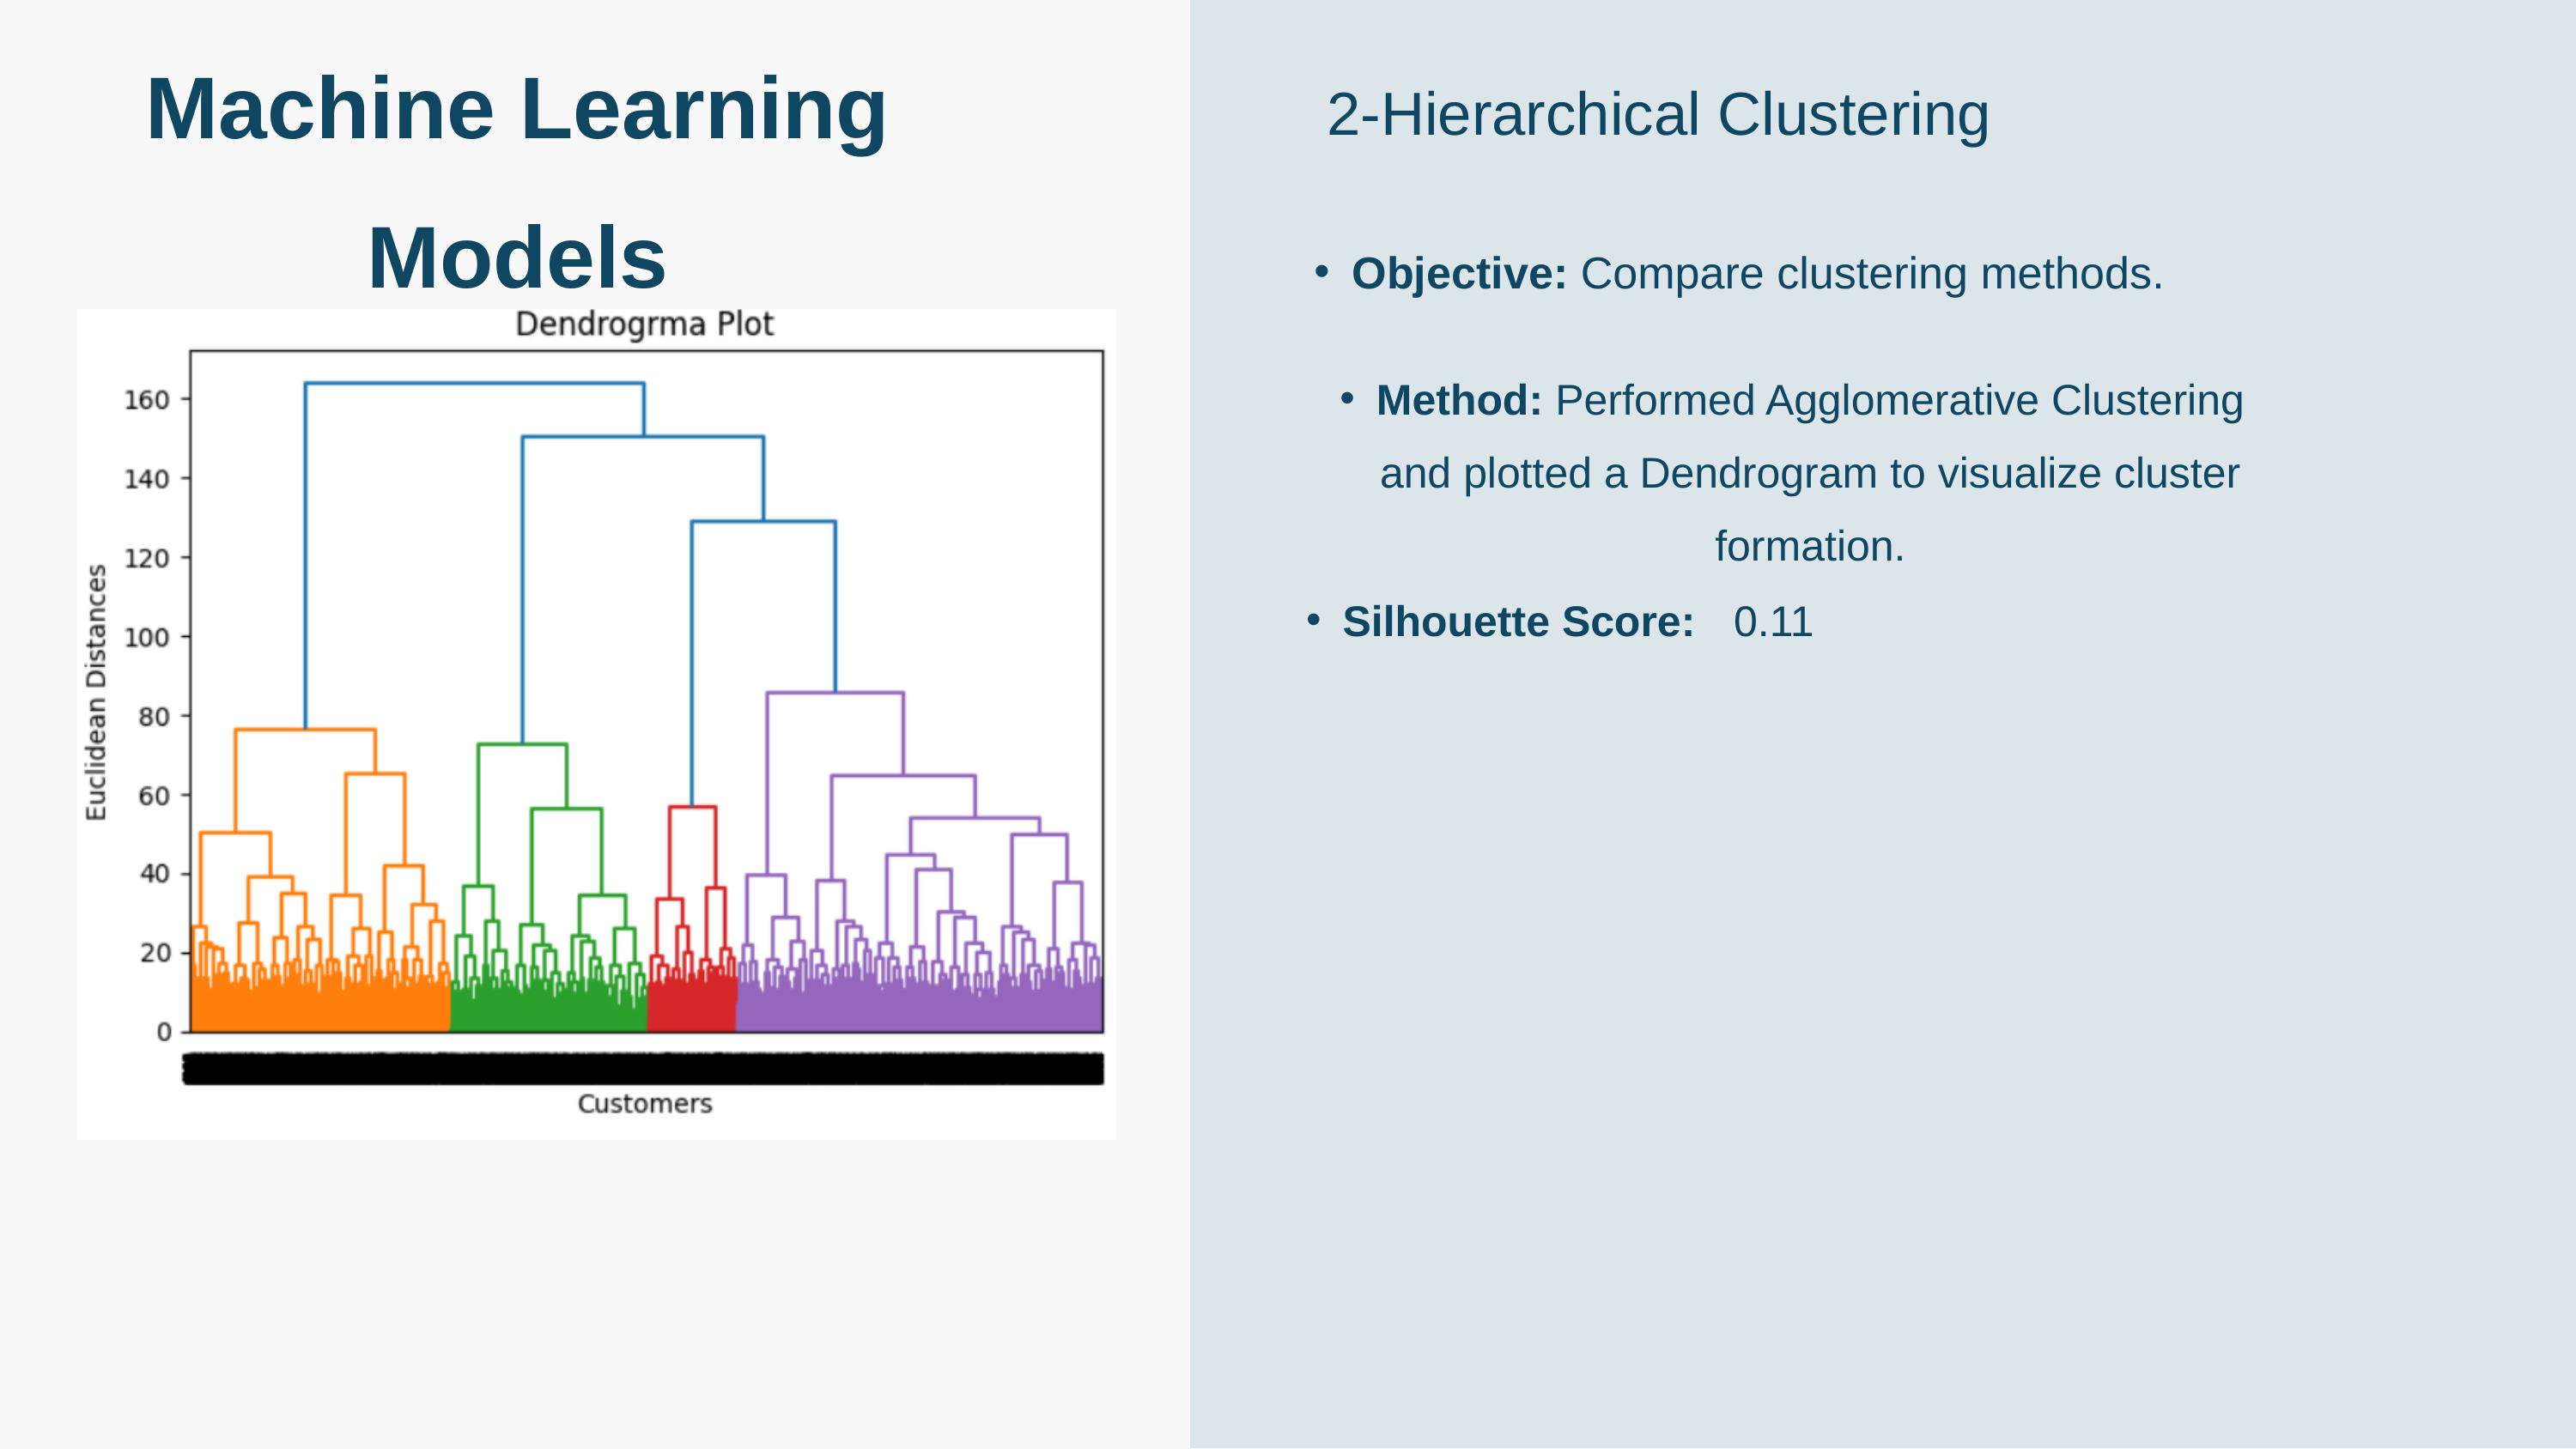

Machine Learning Models
2-Hierarchical Clustering
Objective: Compare clustering methods.

Method: Performed Agglomerative Clustering and plotted a Dendrogram to visualize cluster formation.
Silhouette Score:
0.11